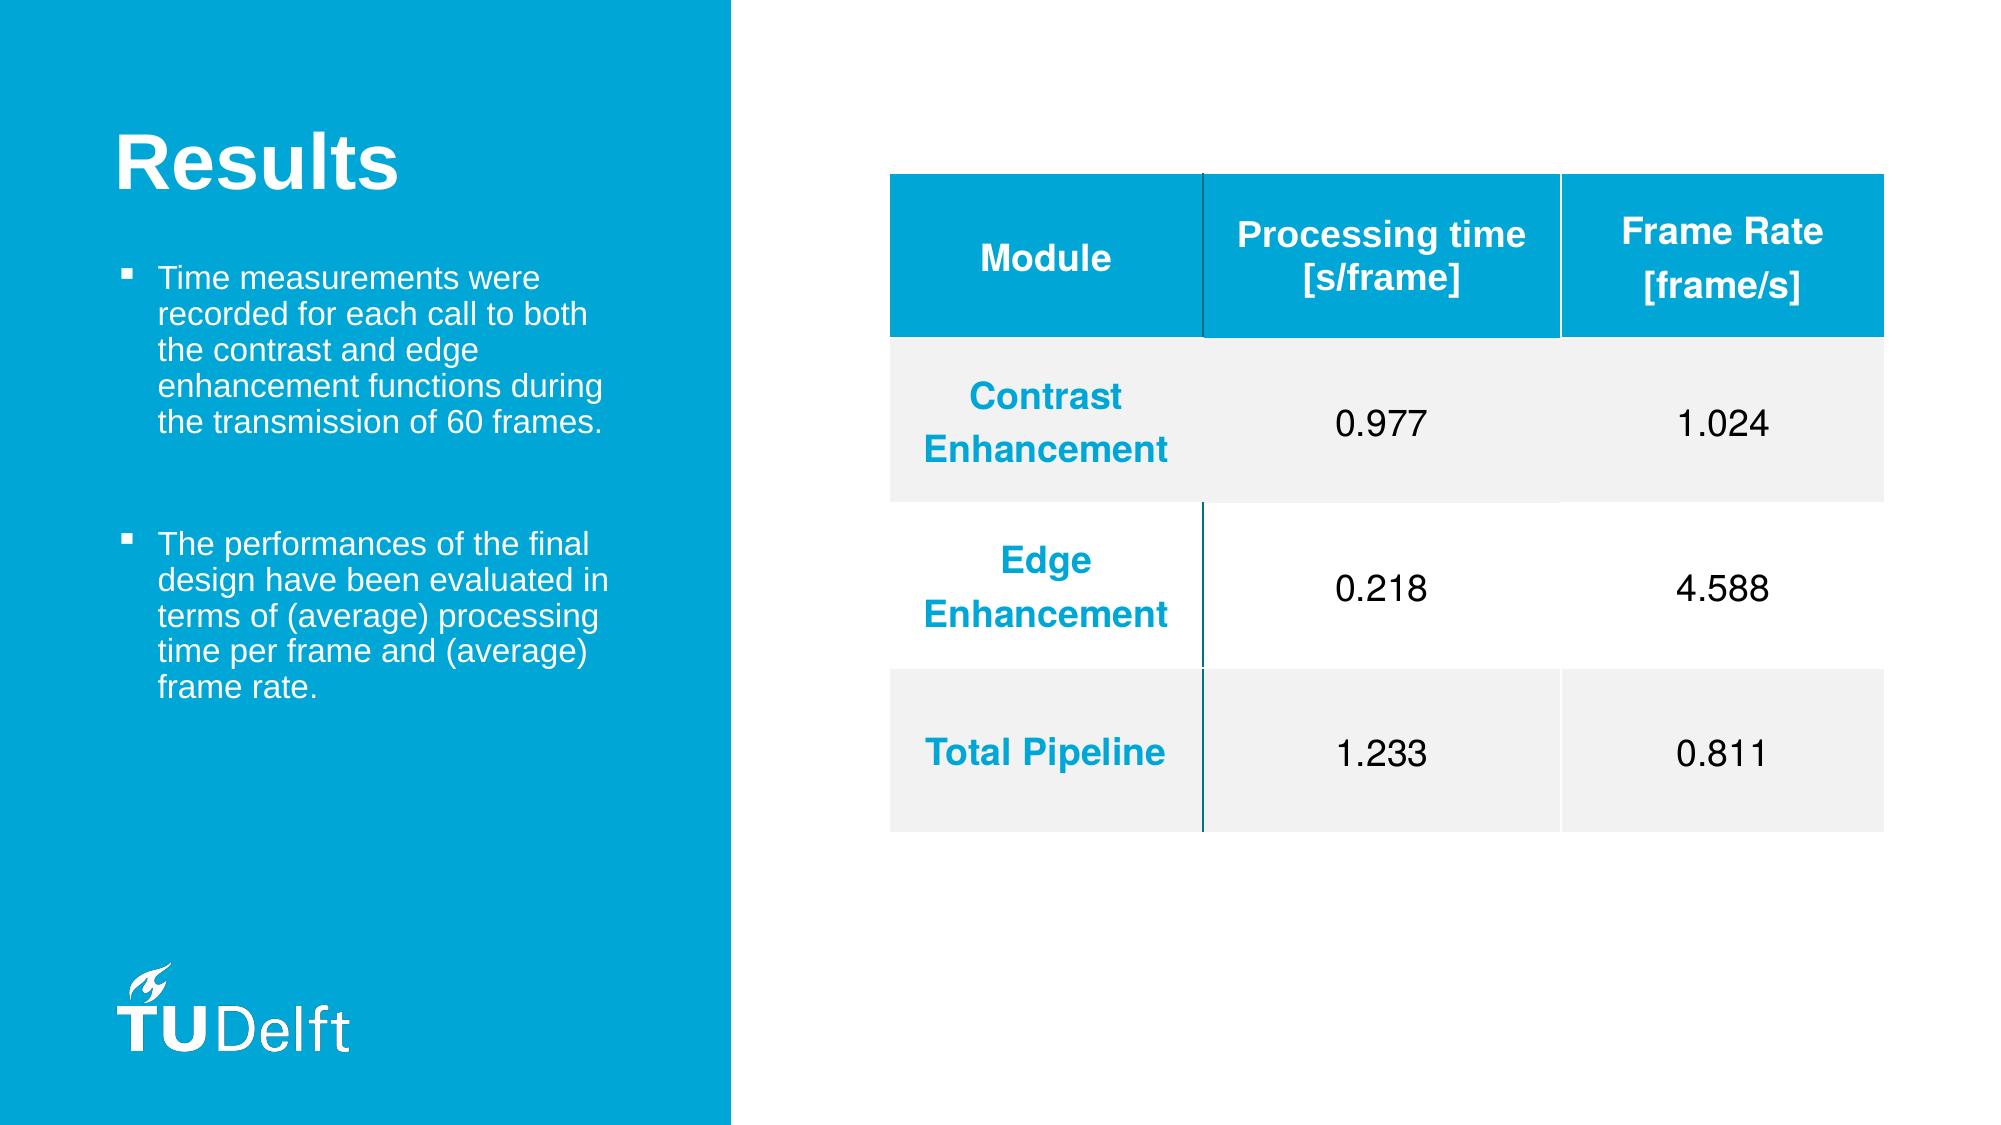

# Results
| Module | Processing time [s/frame] | Frame Rate [frame/s] |
| --- | --- | --- |
| Contrast Enhancement | 0.977 | 1.024 |
| Edge Enhancement | 0.218 | 4.588 |
| Total Pipeline | 1.233 | 0.811 |
Time measurements were recorded for each call to both the contrast and edge enhancement functions during the transmission of 60 frames.

The performances of the final design have been evaluated in terms of (average) processing time per frame and (average) frame rate.